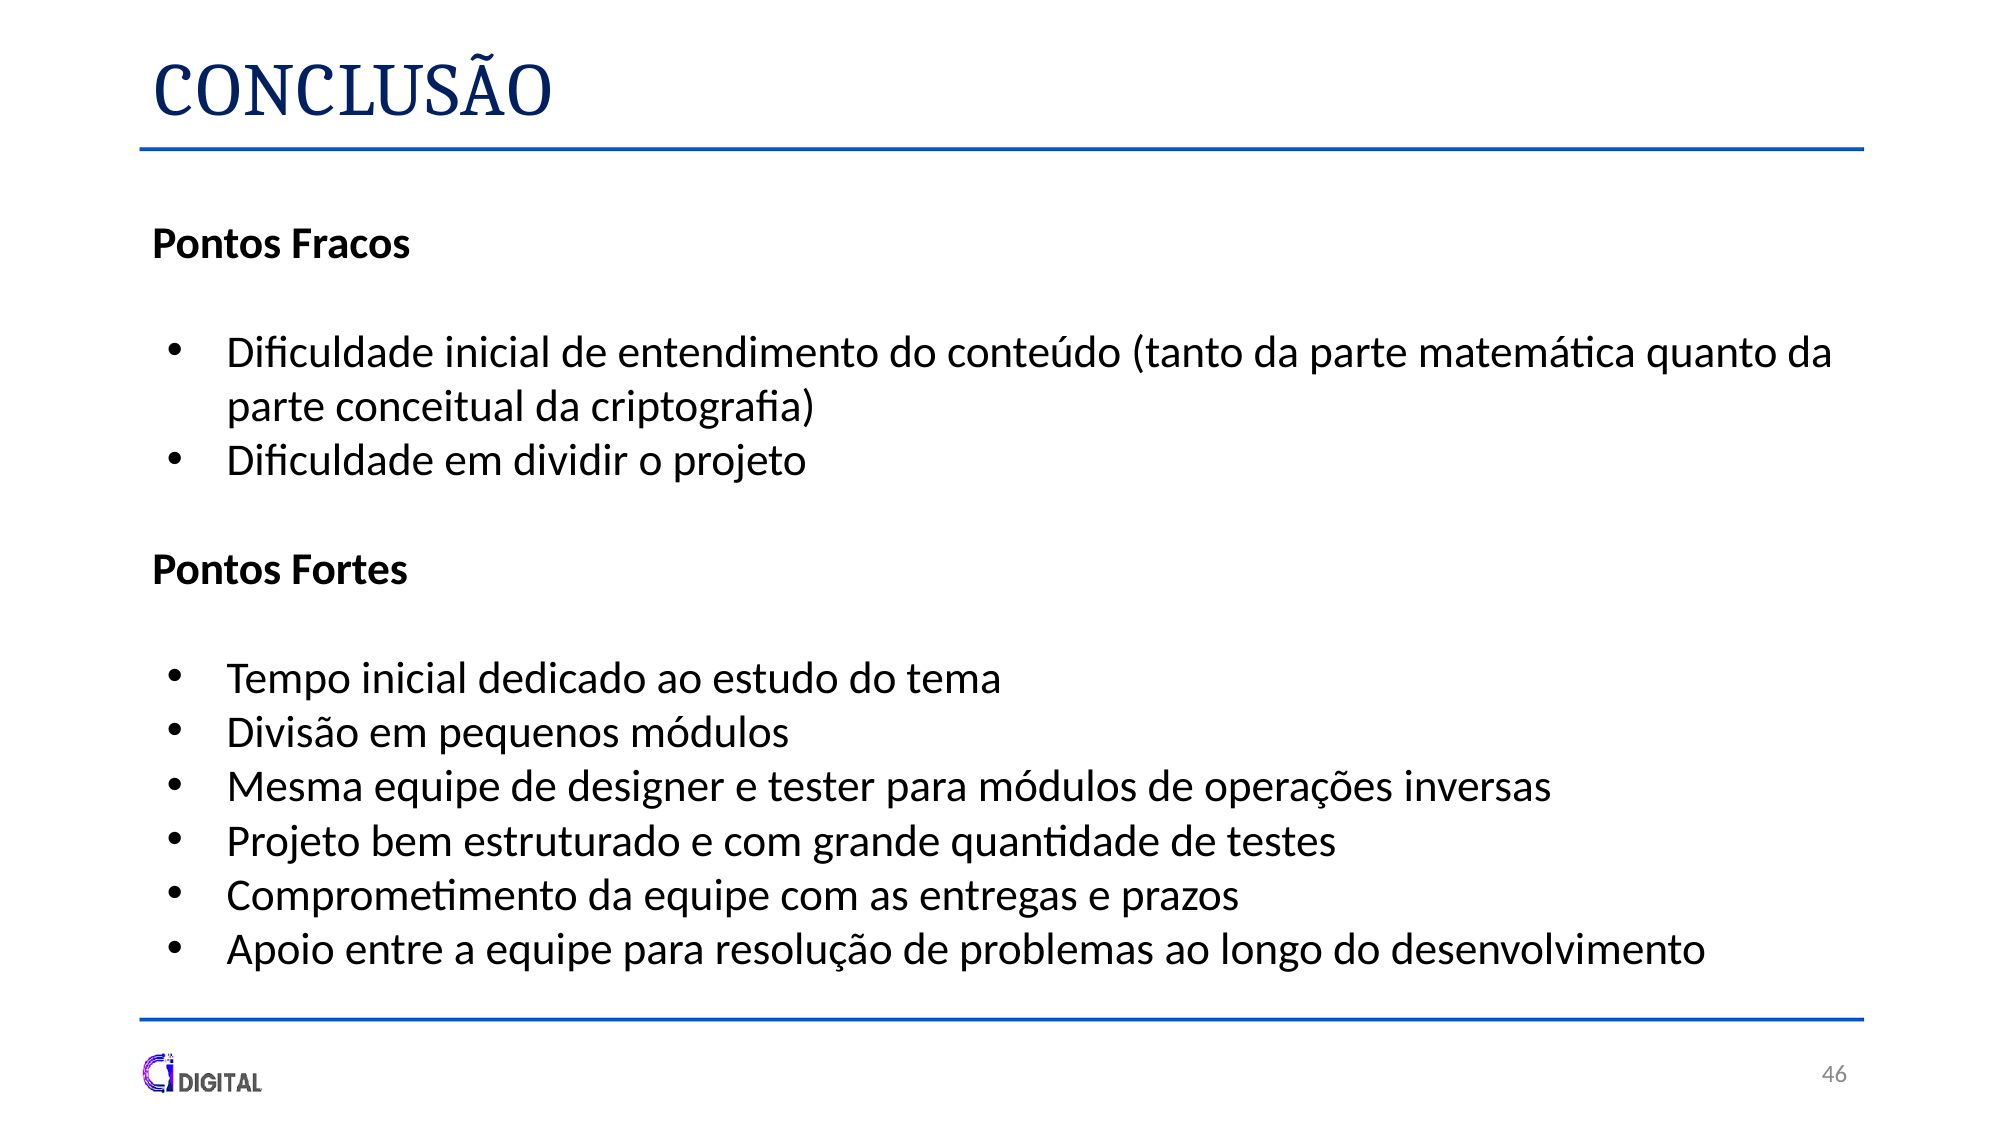

# CONCLUSÃO
Pontos Fracos

Dificuldade inicial de entendimento do conteúdo (tanto da parte matemática quanto da parte conceitual da criptografia)
Dificuldade em dividir o projeto

Pontos Fortes

Tempo inicial dedicado ao estudo do tema
Divisão em pequenos módulos
Mesma equipe de designer e tester para módulos de operações inversas
Projeto bem estruturado e com grande quantidade de testes
Comprometimento da equipe com as entregas e prazos
Apoio entre a equipe para resolução de problemas ao longo do desenvolvimento
46